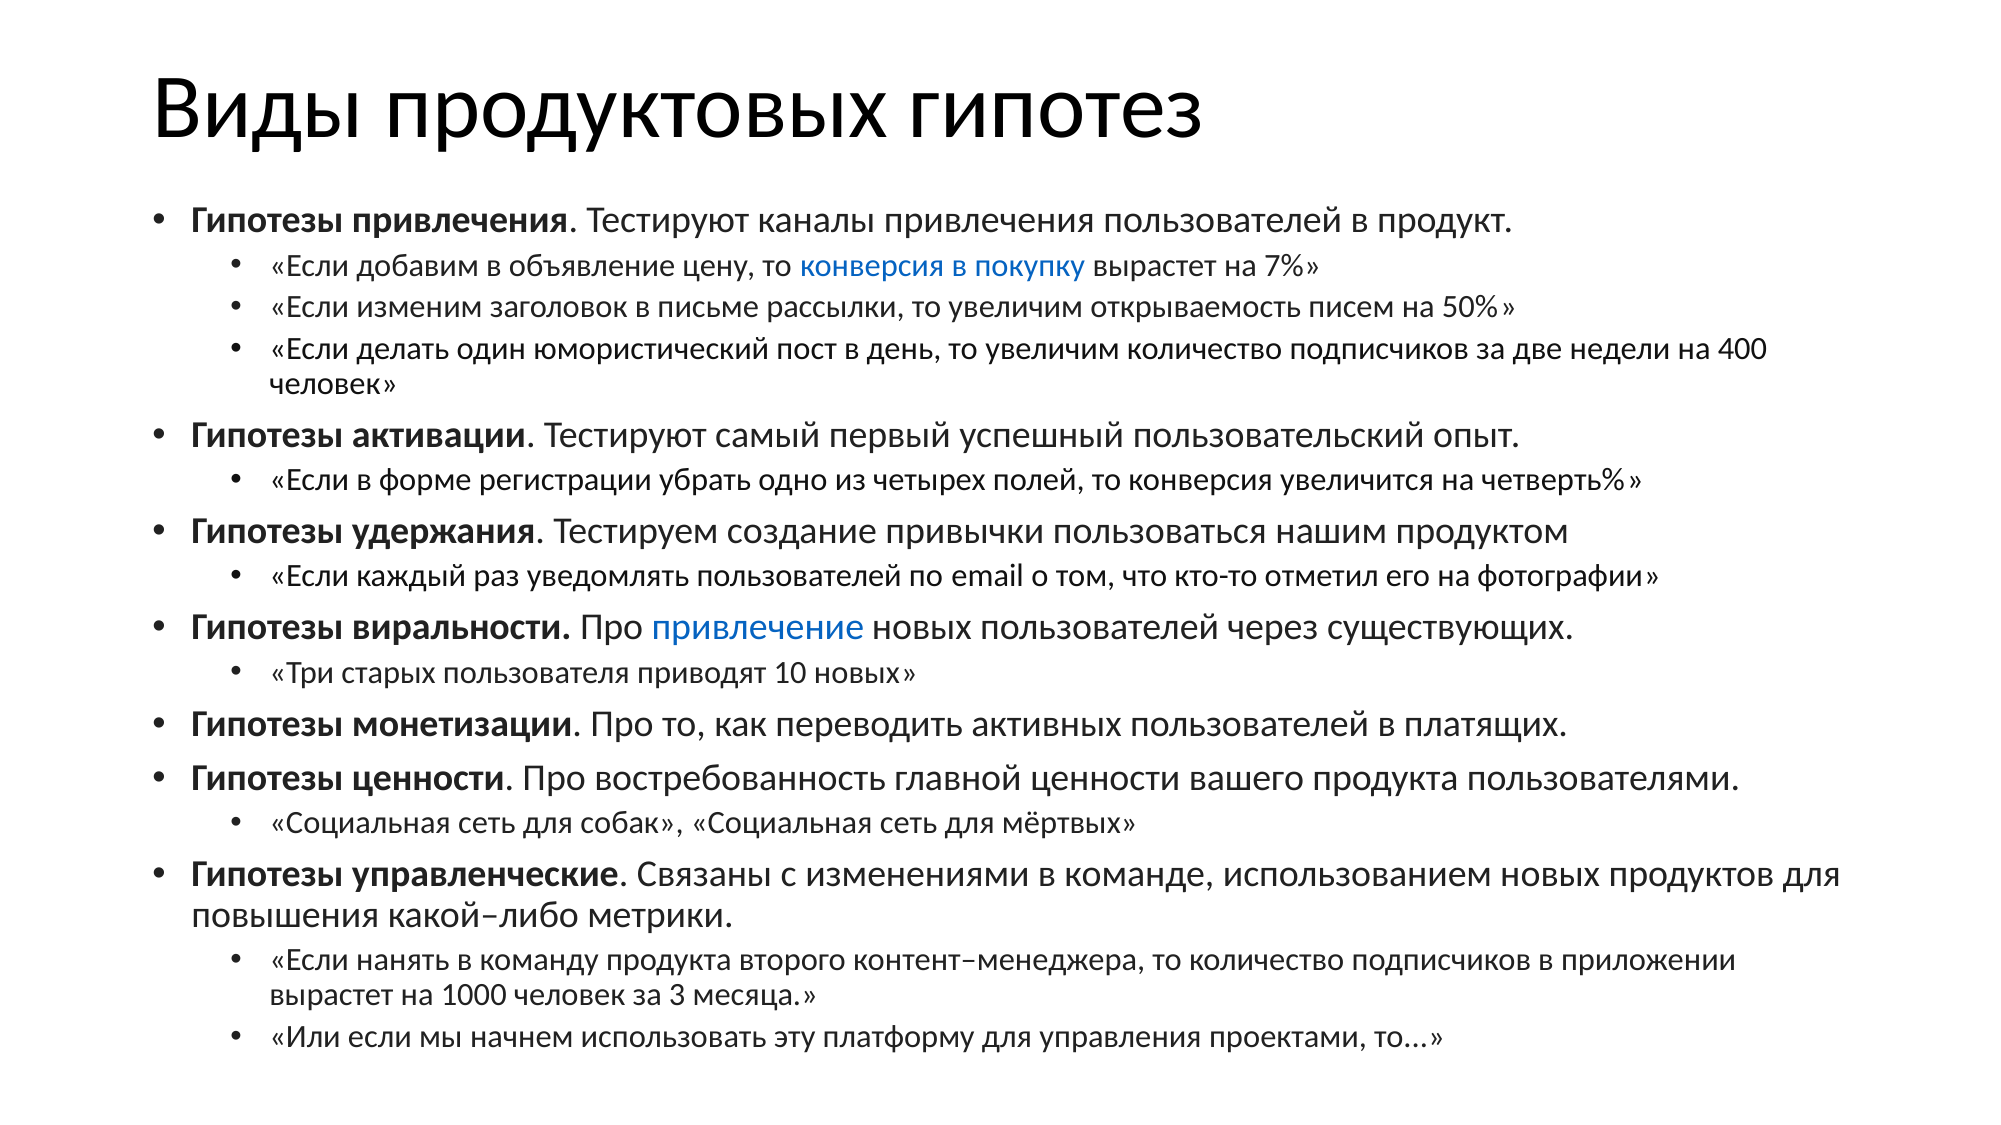

# Виды продуктовых гипотез
Гипотезы привлечения. Тестируют каналы привлечения пользователей в продукт.
«Если добавим в объявление цену, то конверсия в покупку вырастет на 7%»
«Если изменим заголовок в письме рассылки, то увеличим открываемость писем на 50%»
«Если делать один юмористический пост в день, то увеличим количество подписчиков за две недели на 400 человек»
Гипотезы активации. Тестируют самый первый успешный пользовательский опыт.
«Если в форме регистрации убрать одно из четырех полей, то конверсия увеличится на четверть%»
Гипотезы удержания. Тестируем создание привычки пользоваться нашим продуктом
«Если каждый раз уведомлять пользователей по email о том, что кто-то отметил его на фотографии»
Гипотезы виральности. Про привлечение новых пользователей через существующих.
«Три старых пользователя приводят 10 новых»
Гипотезы монетизации. Про то, как переводить активных пользователей в платящих.
Гипотезы ценности. Про востребованность главной ценности вашего продукта пользователями.
«Социальная сеть для собак», «Социальная сеть для мёртвых»
Гипотезы управленческие. Связаны с изменениями в команде, использованием новых продуктов для повышения какой–либо метрики.
«Если нанять в команду продукта второго контент–менеджера, то количество подписчиков в приложении вырастет на 1000 человек за 3 месяца.»
«Или если мы начнем использовать эту платформу для управления проектами, то...»